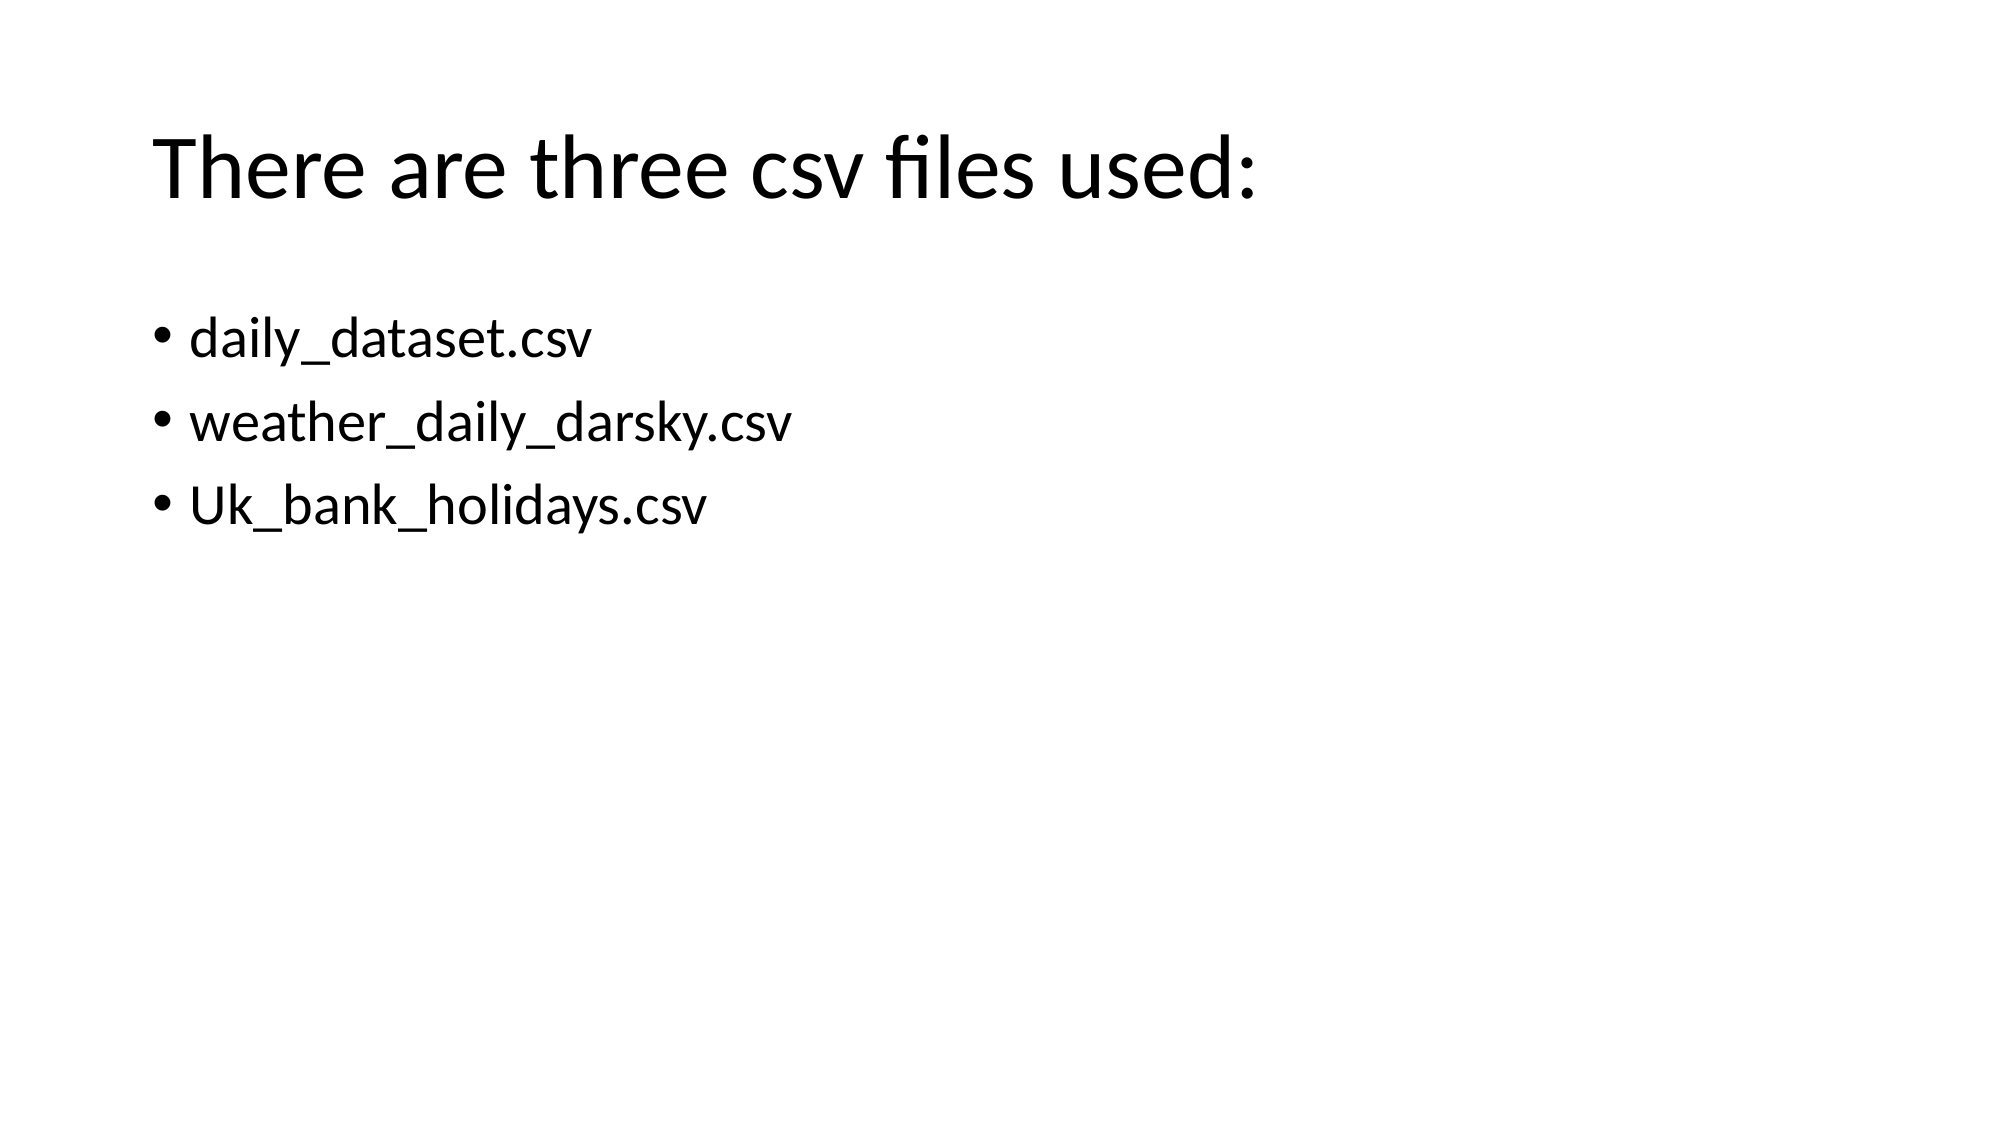

# There are three csv files used:
daily_dataset.csv
weather_daily_darsky.csv
Uk_bank_holidays.csv